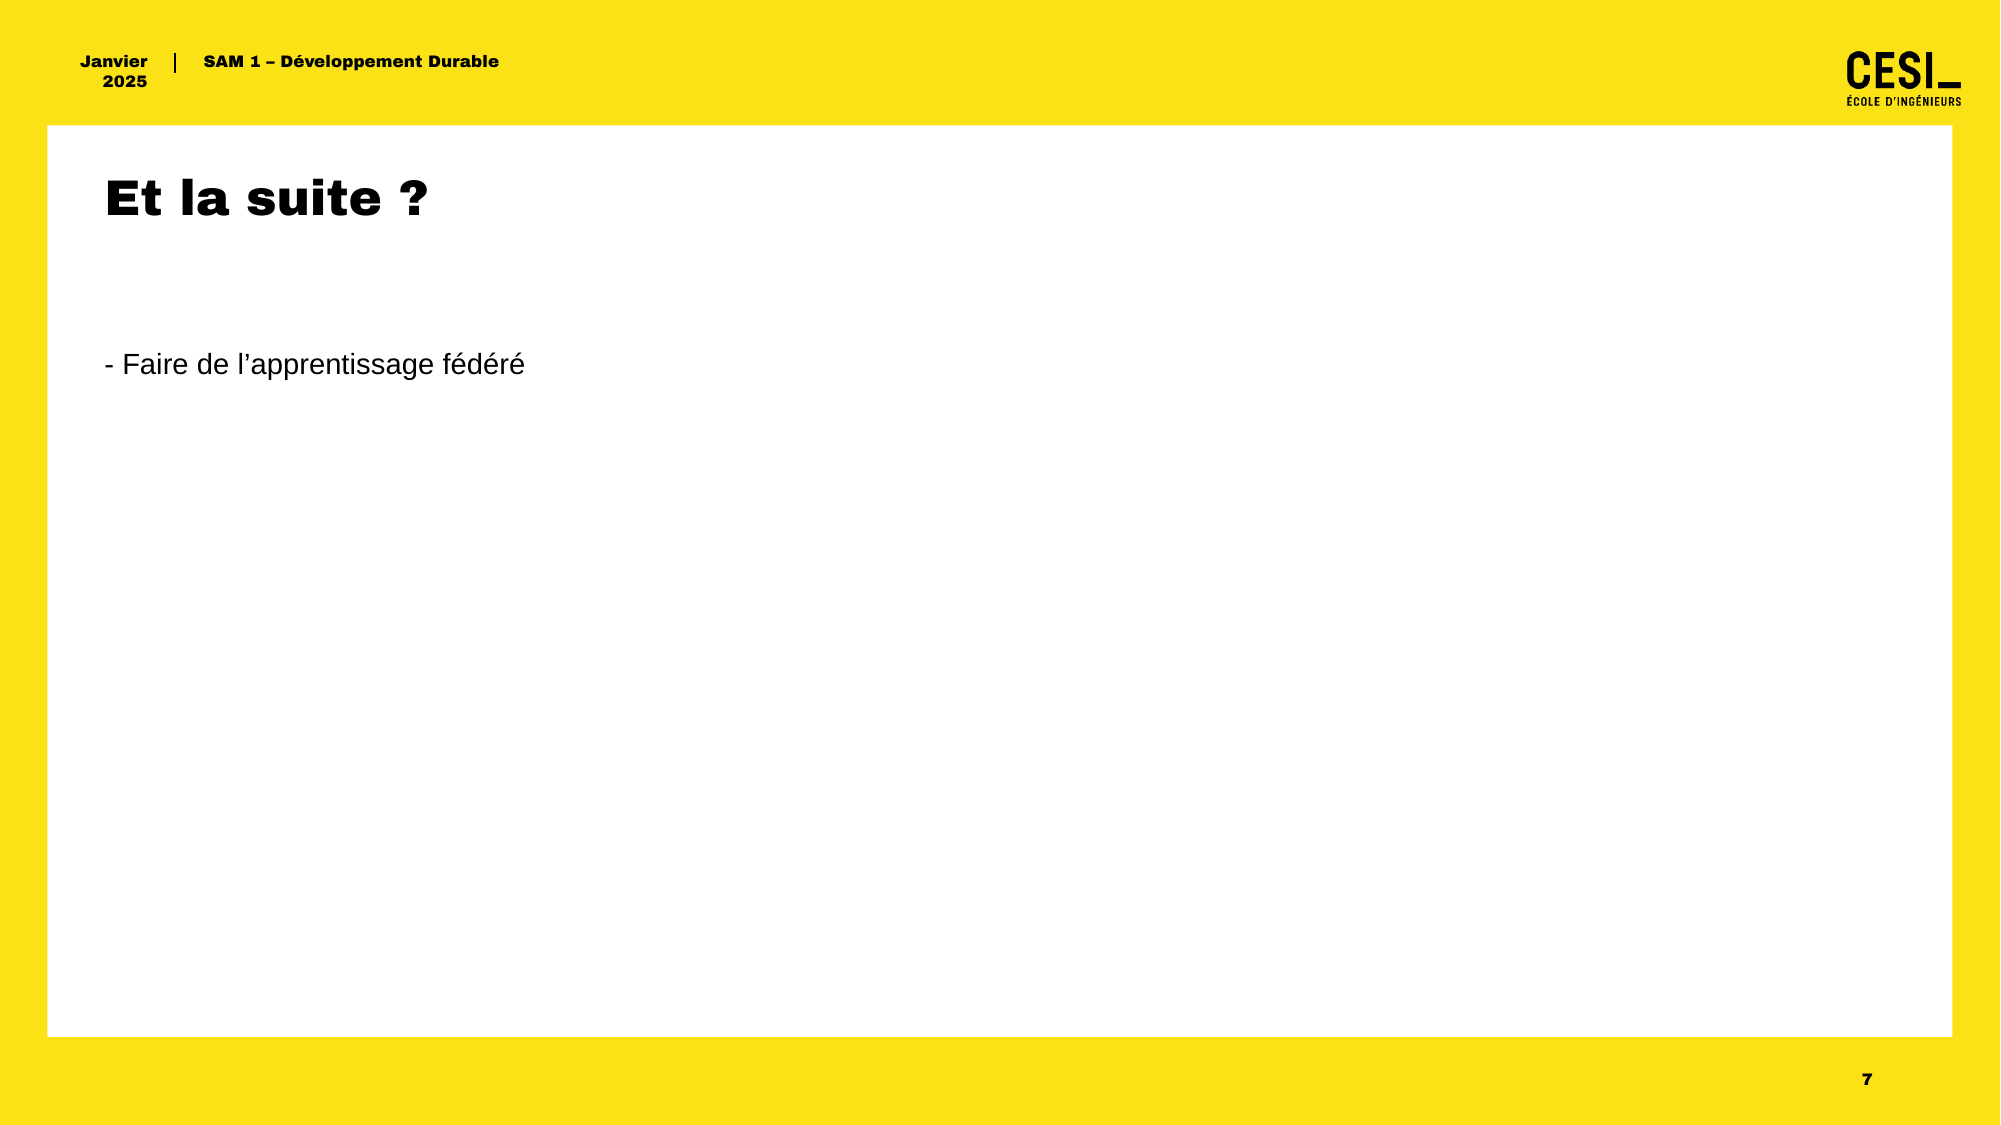

Janvier 2025
SAM 1 – Développement Durable
# Et la suite ?
- Faire de l’apprentissage fédéré
7